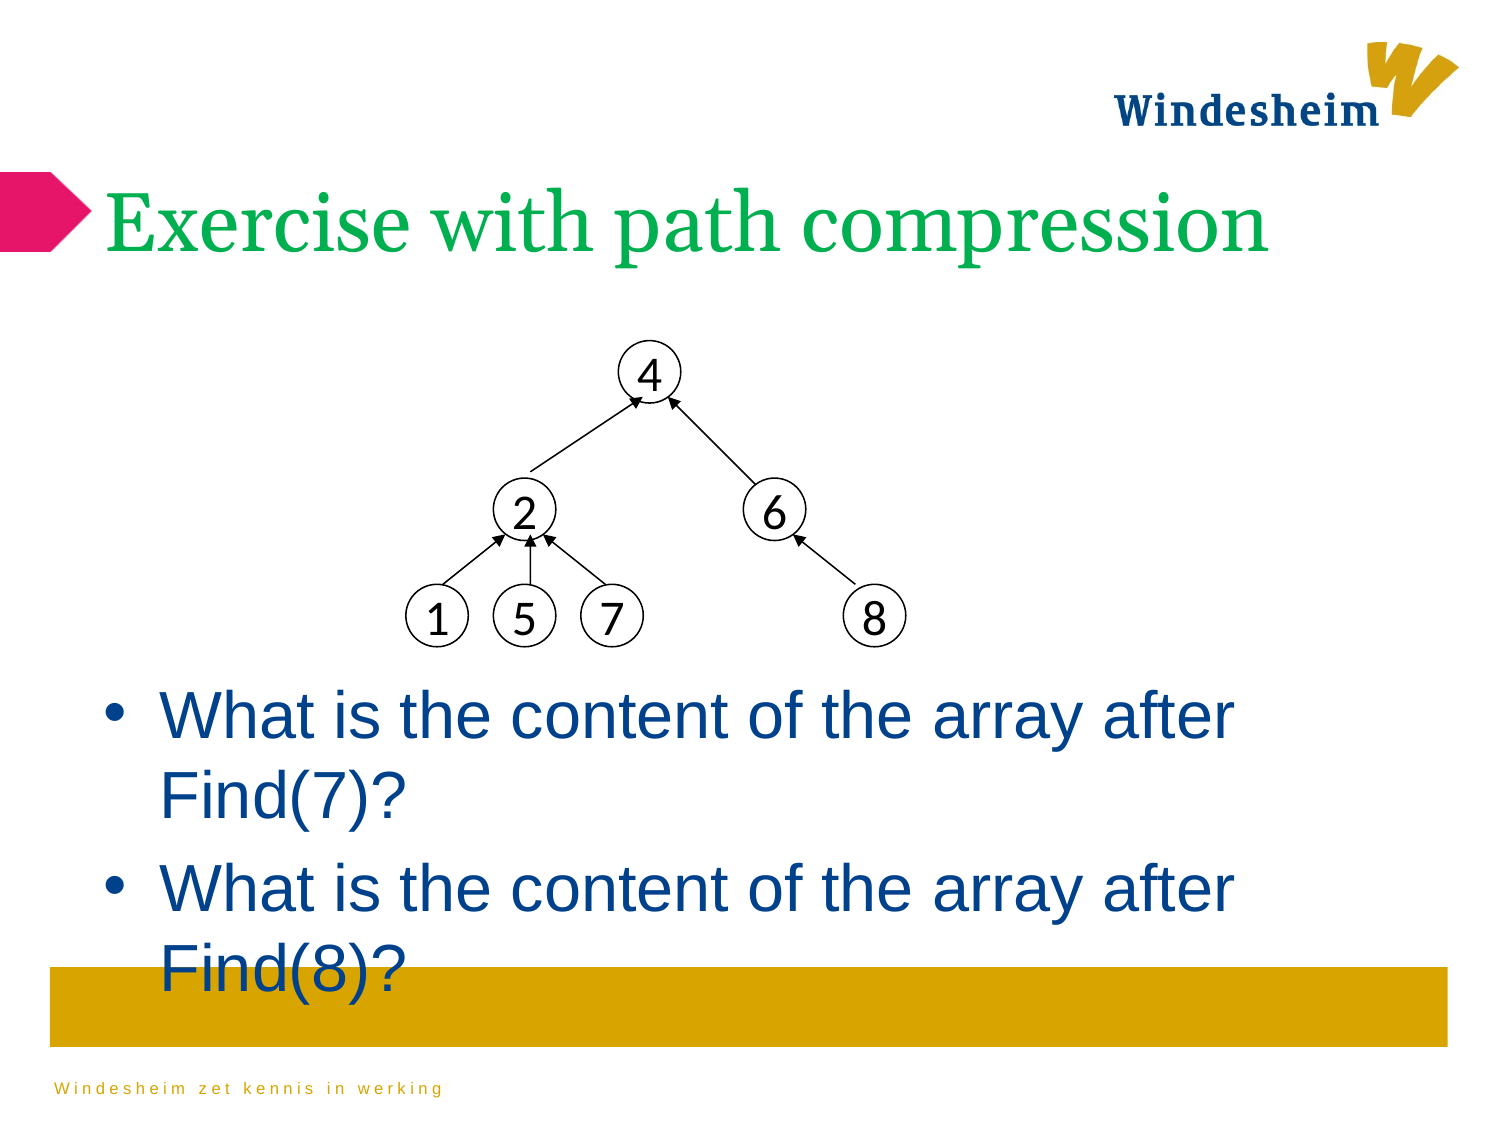

# Exercise with path compression

What is the content of the array after Find(7)?
What is the content of the array after Find(8)?

4

2
6

1
5
7
8